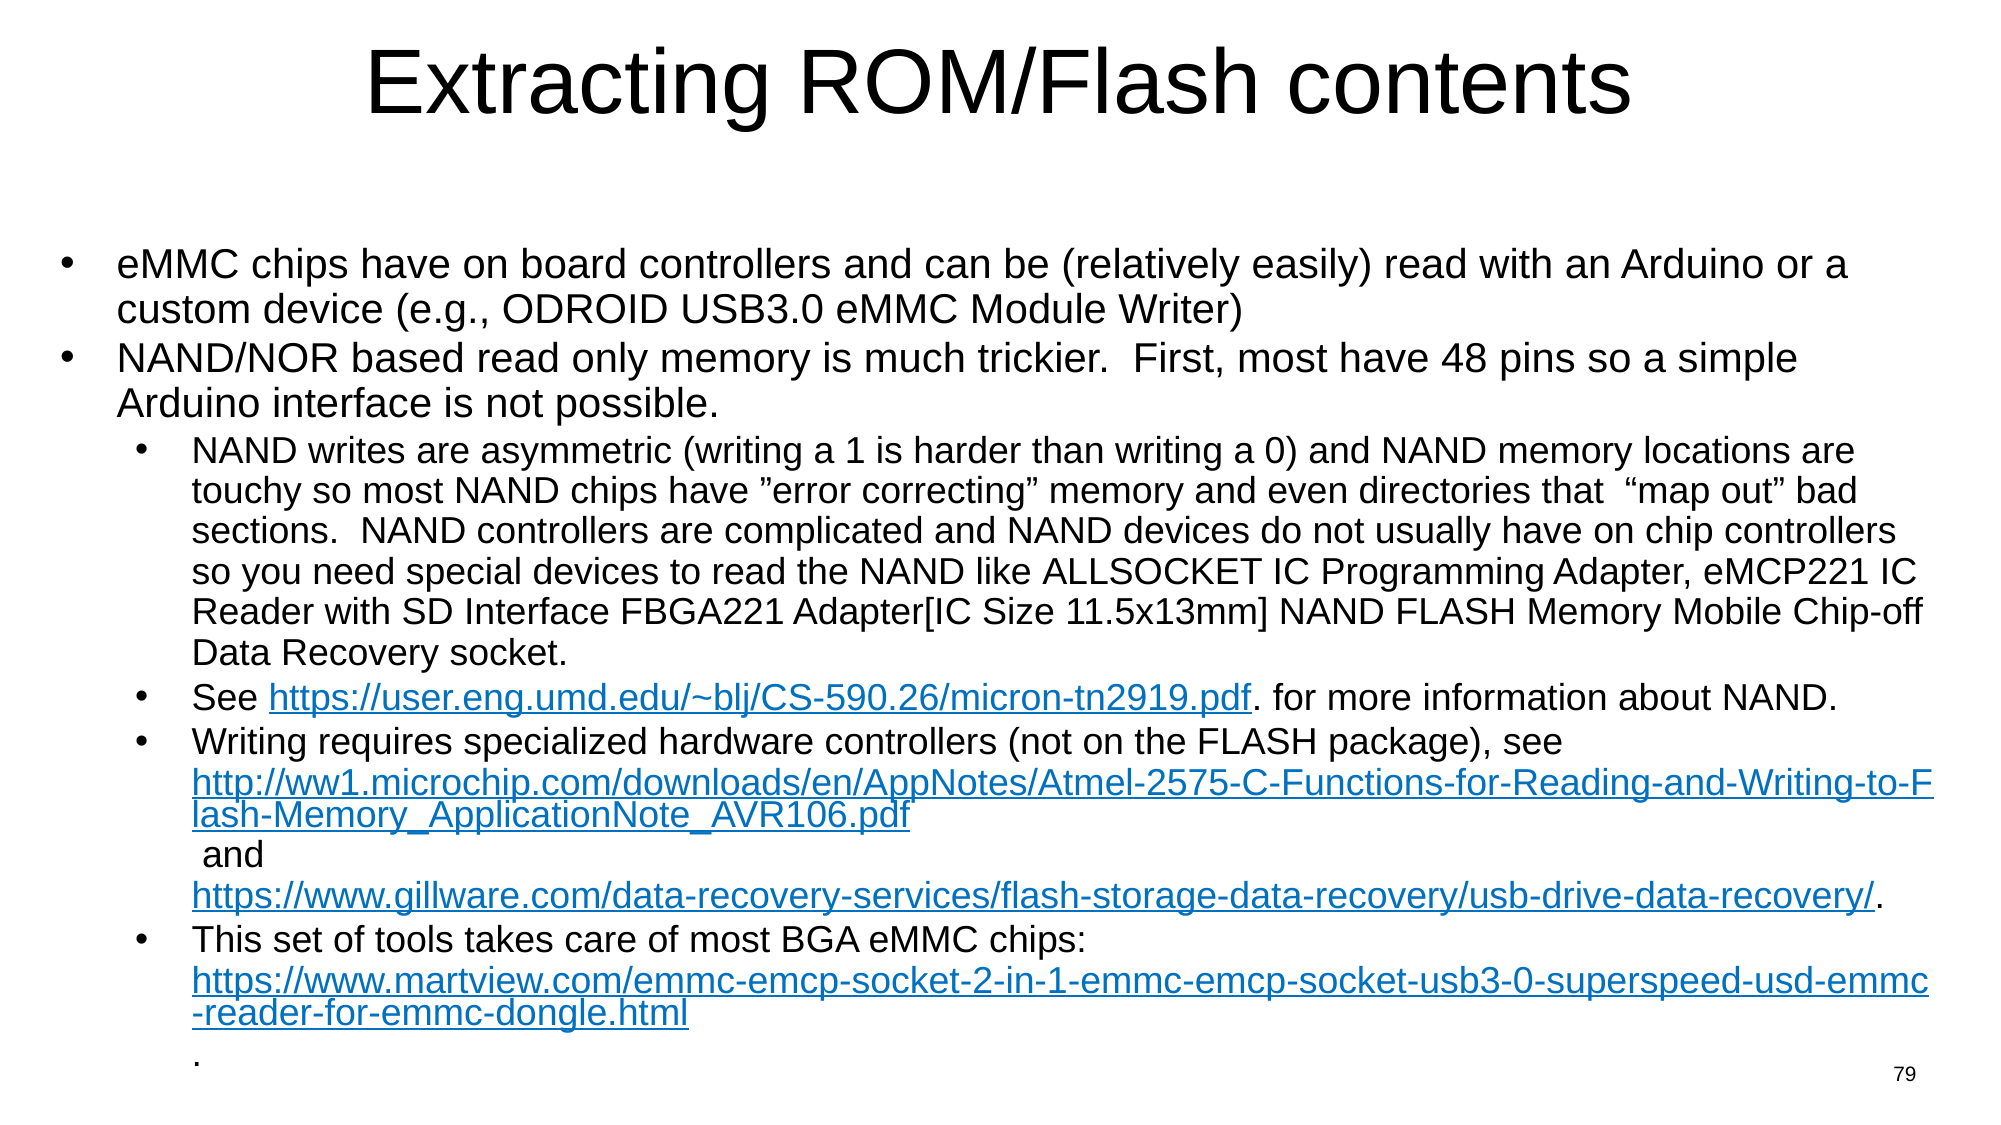

# Extracting ROM/Flash contents
eMMC chips have on board controllers and can be (relatively easily) read with an Arduino or a custom device (e.g., ODROID USB3.0 eMMC Module Writer)
NAND/NOR based read only memory is much trickier.  First, most have 48 pins so a simple Arduino interface is not possible.
NAND writes are asymmetric (writing a 1 is harder than writing a 0) and NAND memory locations are touchy so most NAND chips have ”error correcting” memory and even directories that  “map out” bad sections.  NAND controllers are complicated and NAND devices do not usually have on chip controllers so you need special devices to read the NAND like ALLSOCKET IC Programming Adapter, eMCP221 IC Reader with SD Interface FBGA221 Adapter[IC Size 11.5x13mm] NAND FLASH Memory Mobile Chip-off Data Recovery socket.
See https://user.eng.umd.edu/~blj/CS-590.26/micron-tn2919.pdf. for more information about NAND.
Writing requires specialized hardware controllers (not on the FLASH package), see http://ww1.microchip.com/downloads/en/AppNotes/Atmel-2575-C-Functions-for-Reading-and-Writing-to-Flash-Memory_ApplicationNote_AVR106.pdf and https://www.gillware.com/data-recovery-services/flash-storage-data-recovery/usb-drive-data-recovery/.
This set of tools takes care of most BGA eMMC chips: https://www.martview.com/emmc-emcp-socket-2-in-1-emmc-emcp-socket-usb3-0-superspeed-usd-emmc-reader-for-emmc-dongle.html.

79